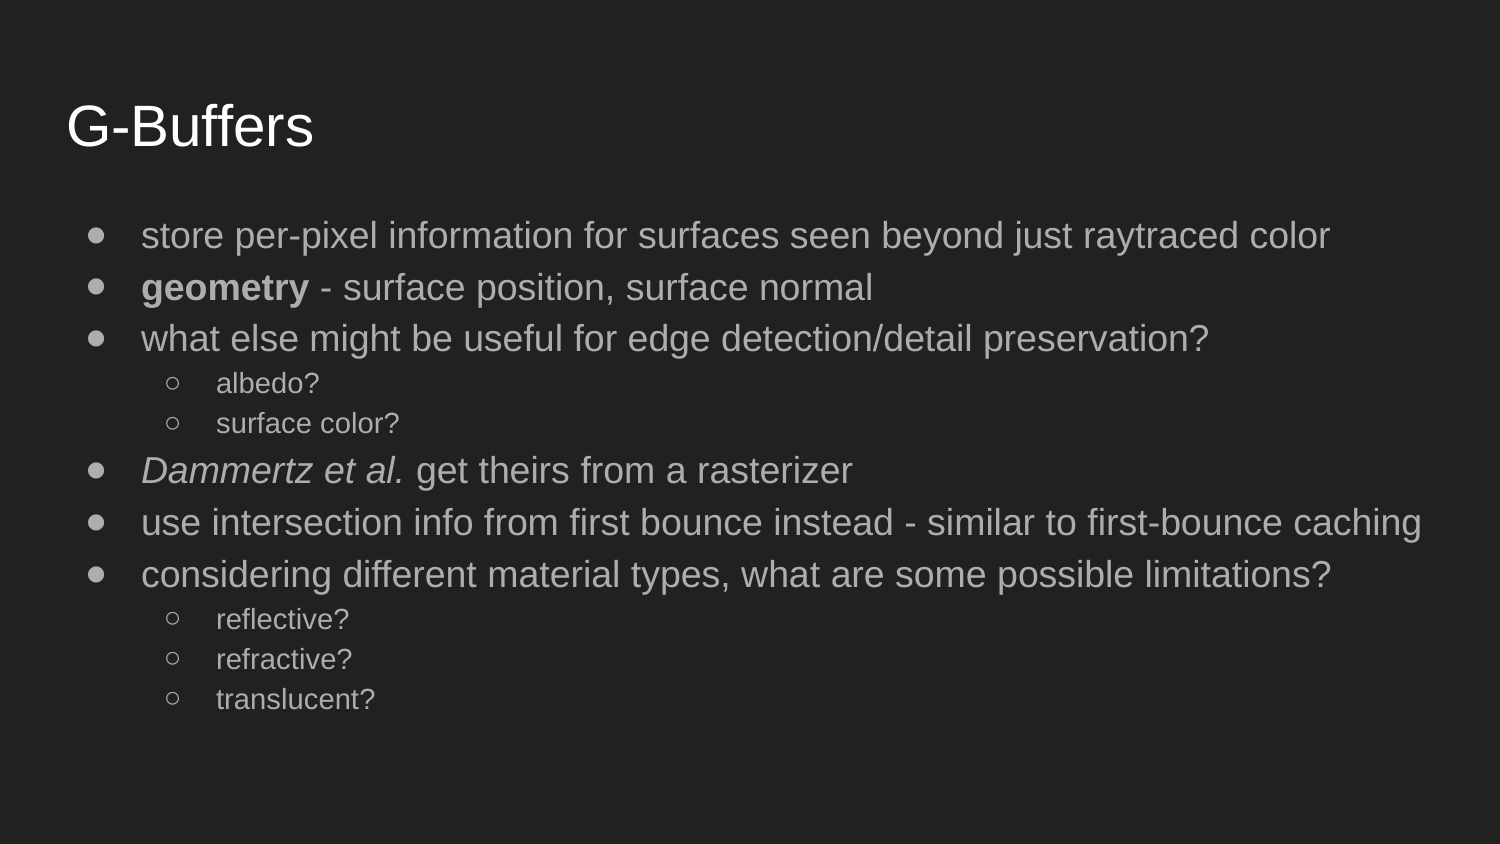

# G-Buffers
store per-pixel information for surfaces seen beyond just raytraced color
geometry - surface position, surface normal
what else might be useful for edge detection/detail preservation?
albedo?
surface color?
Dammertz et al. get theirs from a rasterizer
use intersection info from first bounce instead - similar to first-bounce caching
considering different material types, what are some possible limitations?
reflective?
refractive?
translucent?